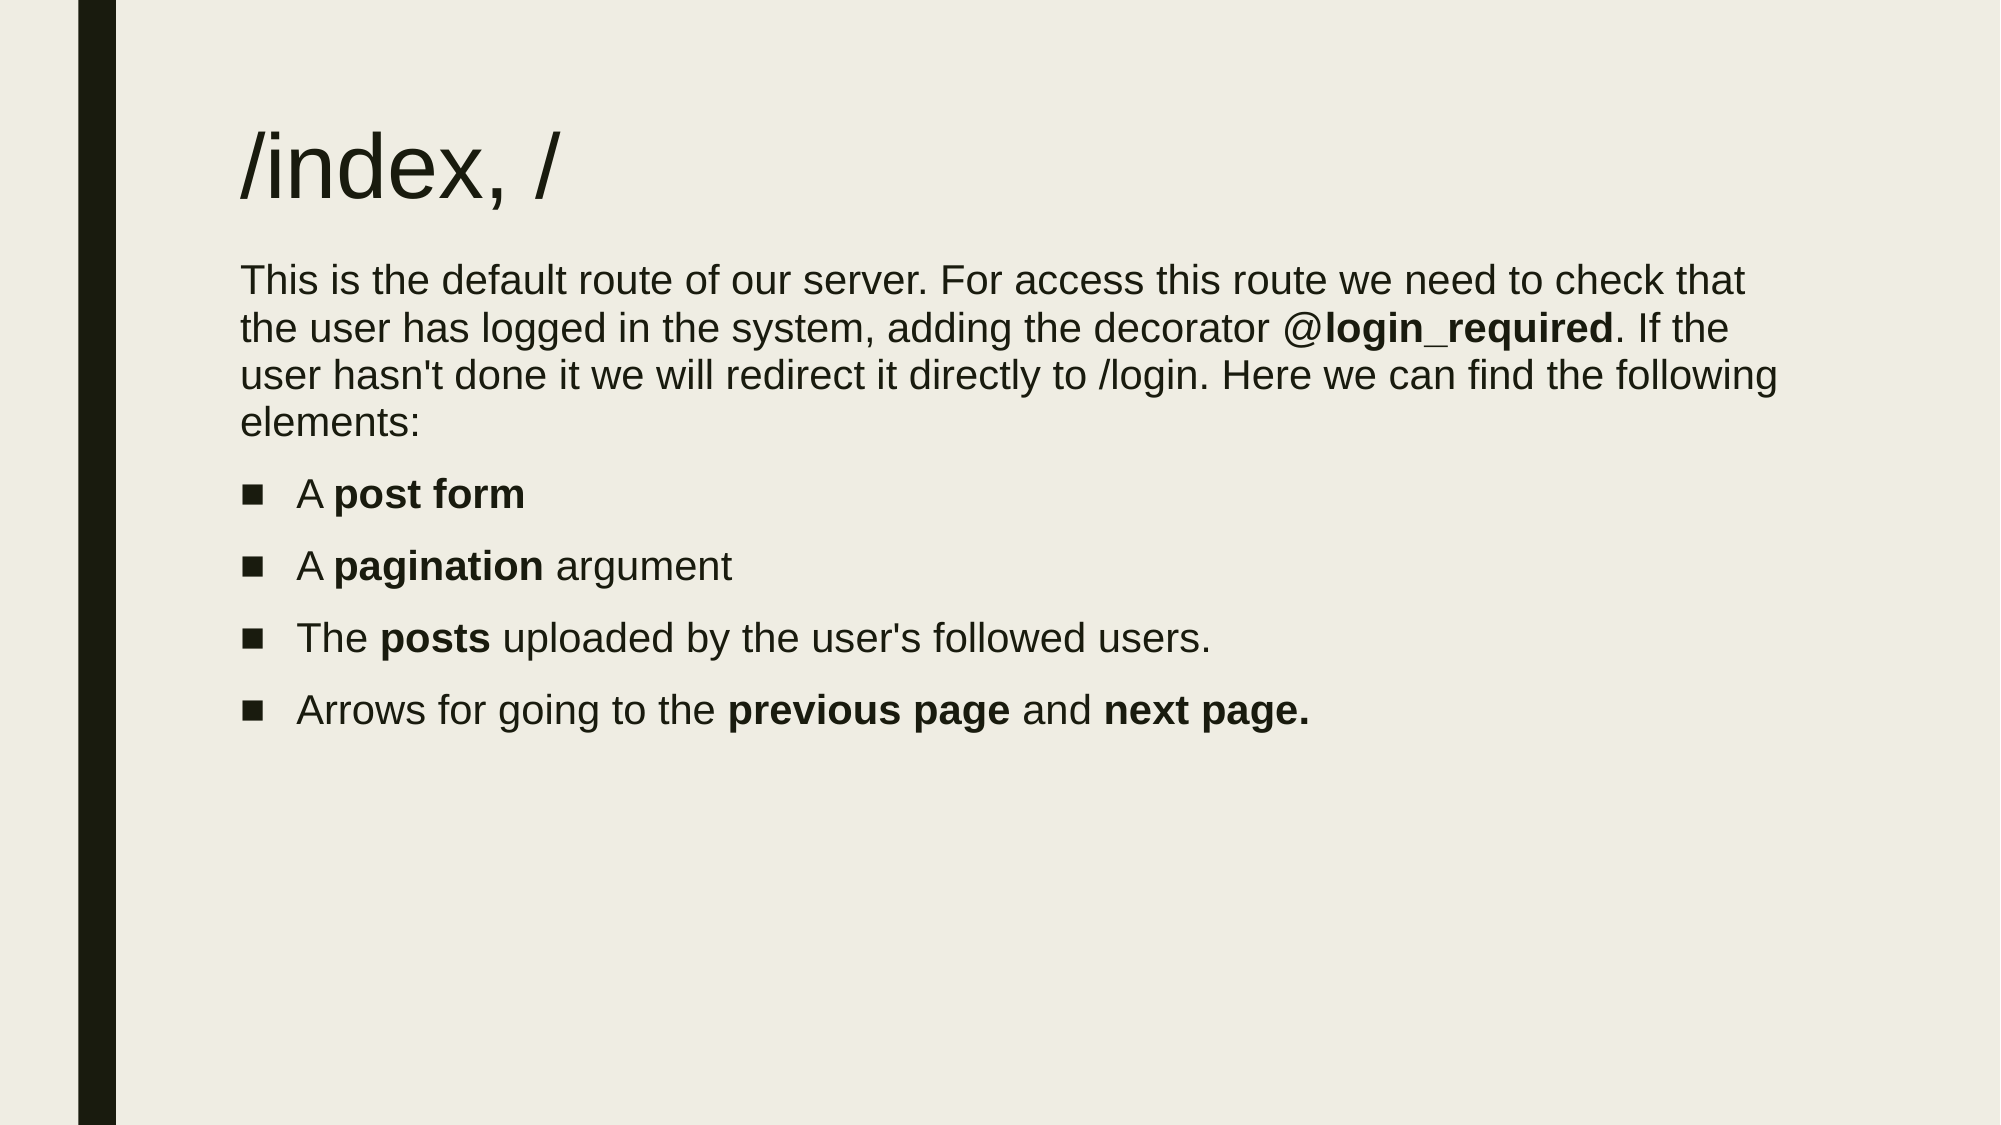

# /index, /
This is the default route of our server. For access this route we need to check that the user has logged in the system, adding the decorator @login_required. If the user hasn't done it we will redirect it directly to /login. Here we can find the following elements:
A post form
A pagination argument
The posts uploaded by the user's followed users.
Arrows for going to the previous page and next page.